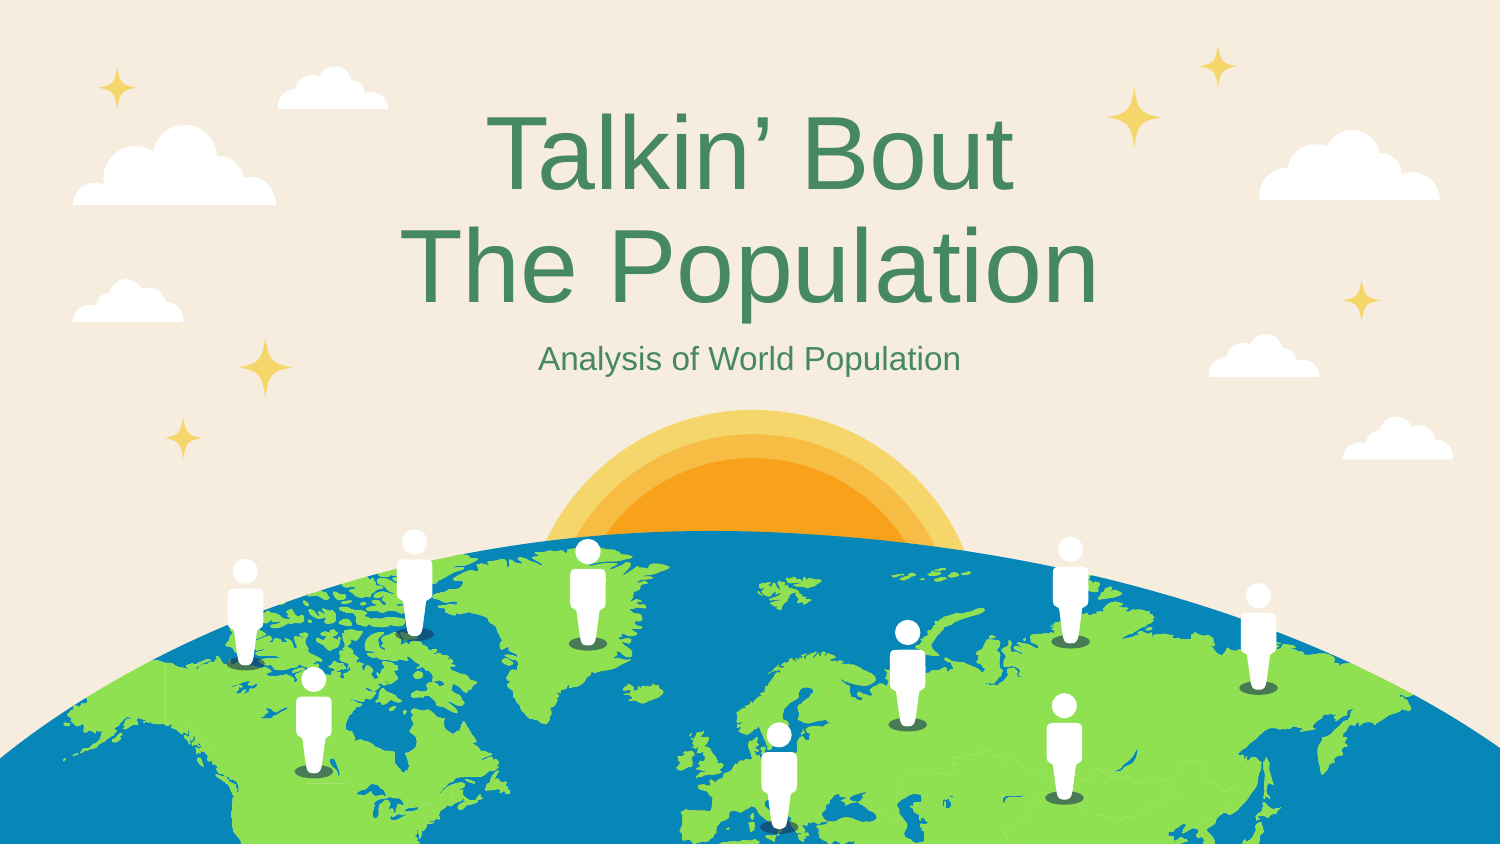

# Talkin’ Bout
The Population

Analysis of World Population